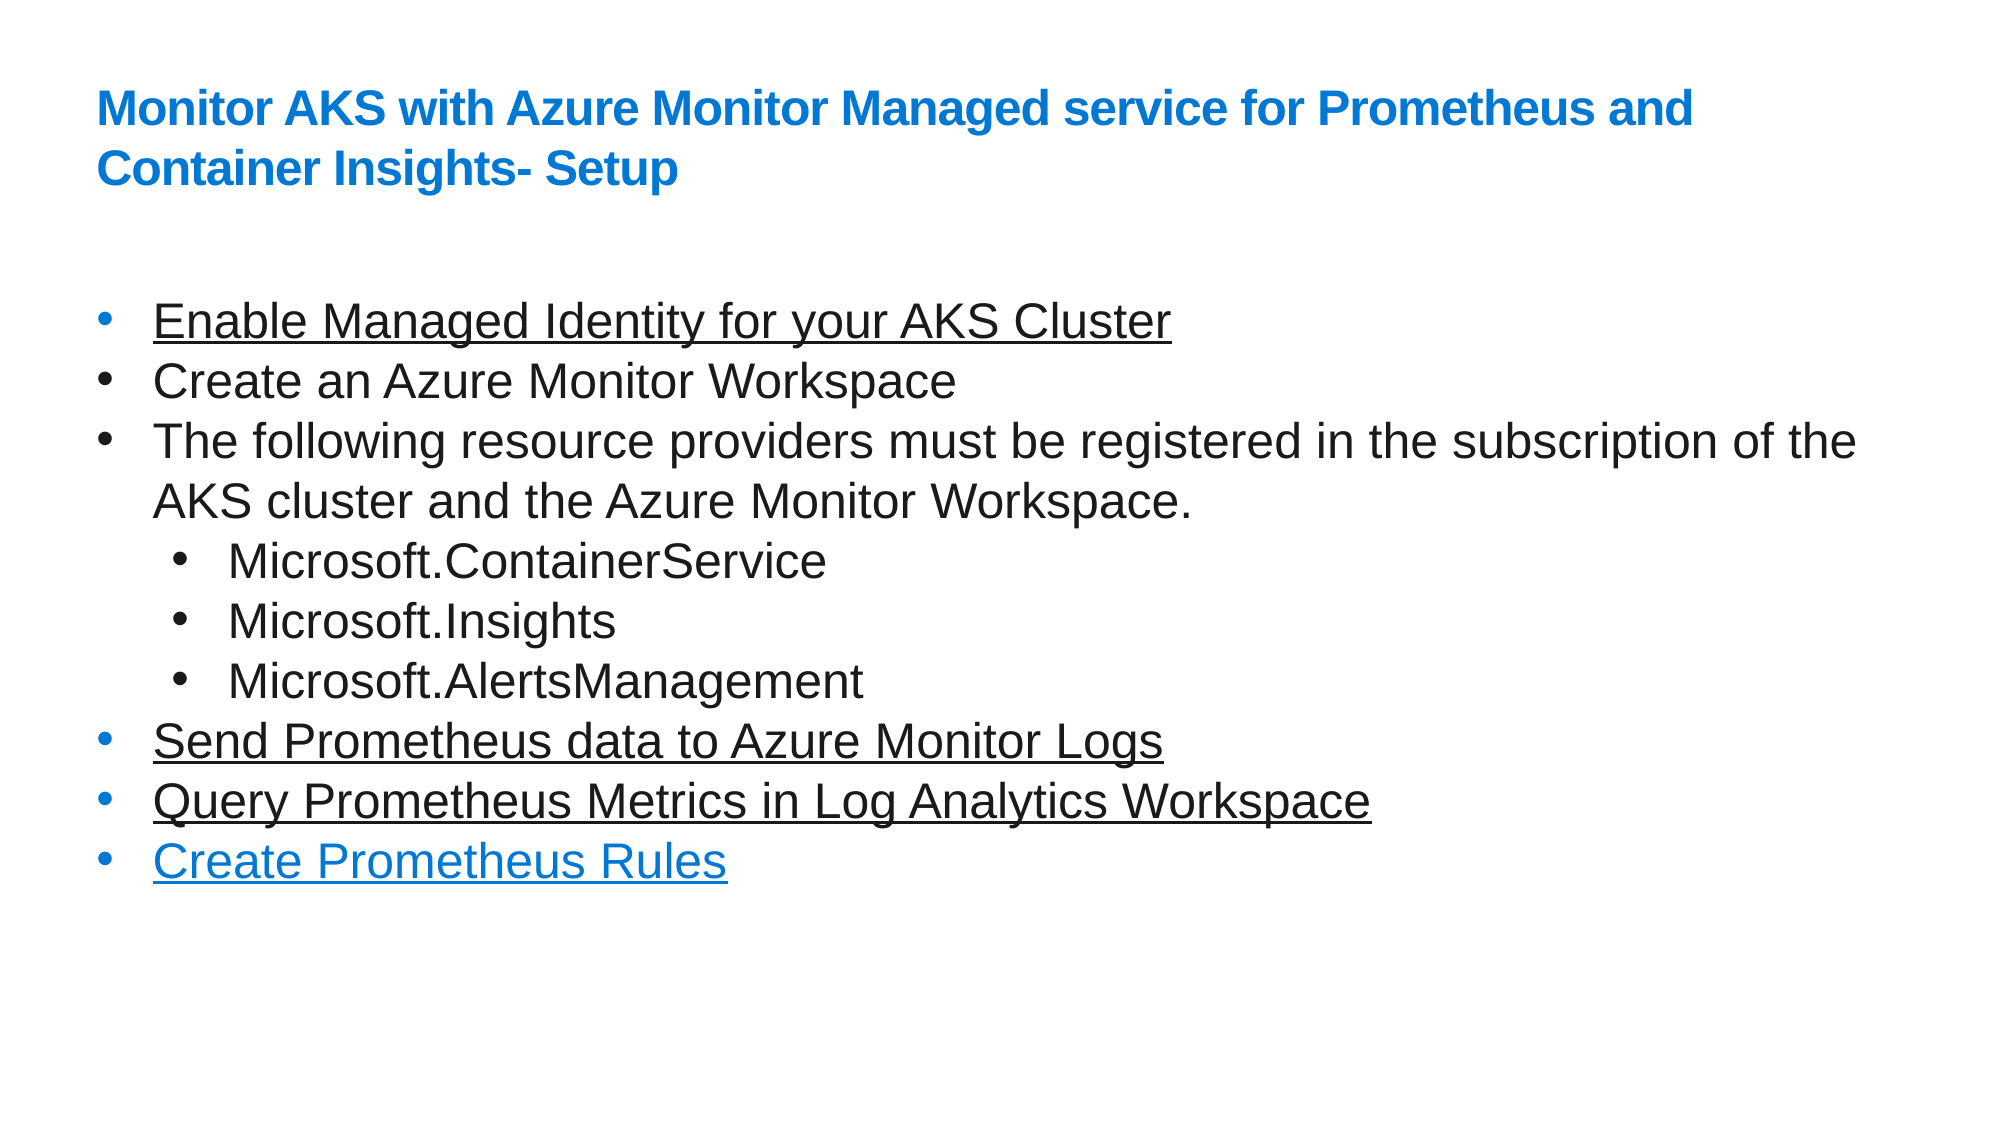

# Monitor AKS with Azure Monitor Managed service for Prometheus and Container Insights- Setup
Enable Managed Identity for your AKS Cluster​
Create an Azure Monitor Workspace​
The following resource providers must be registered in the subscription of the AKS cluster and the Azure Monitor Workspace.​
Microsoft.ContainerService​
Microsoft.Insights​
Microsoft.AlertsManagement​
Send Prometheus data to Azure Monitor Logs​
Query Prometheus Metrics in Log Analytics Workspace​
Create Prometheus Rules